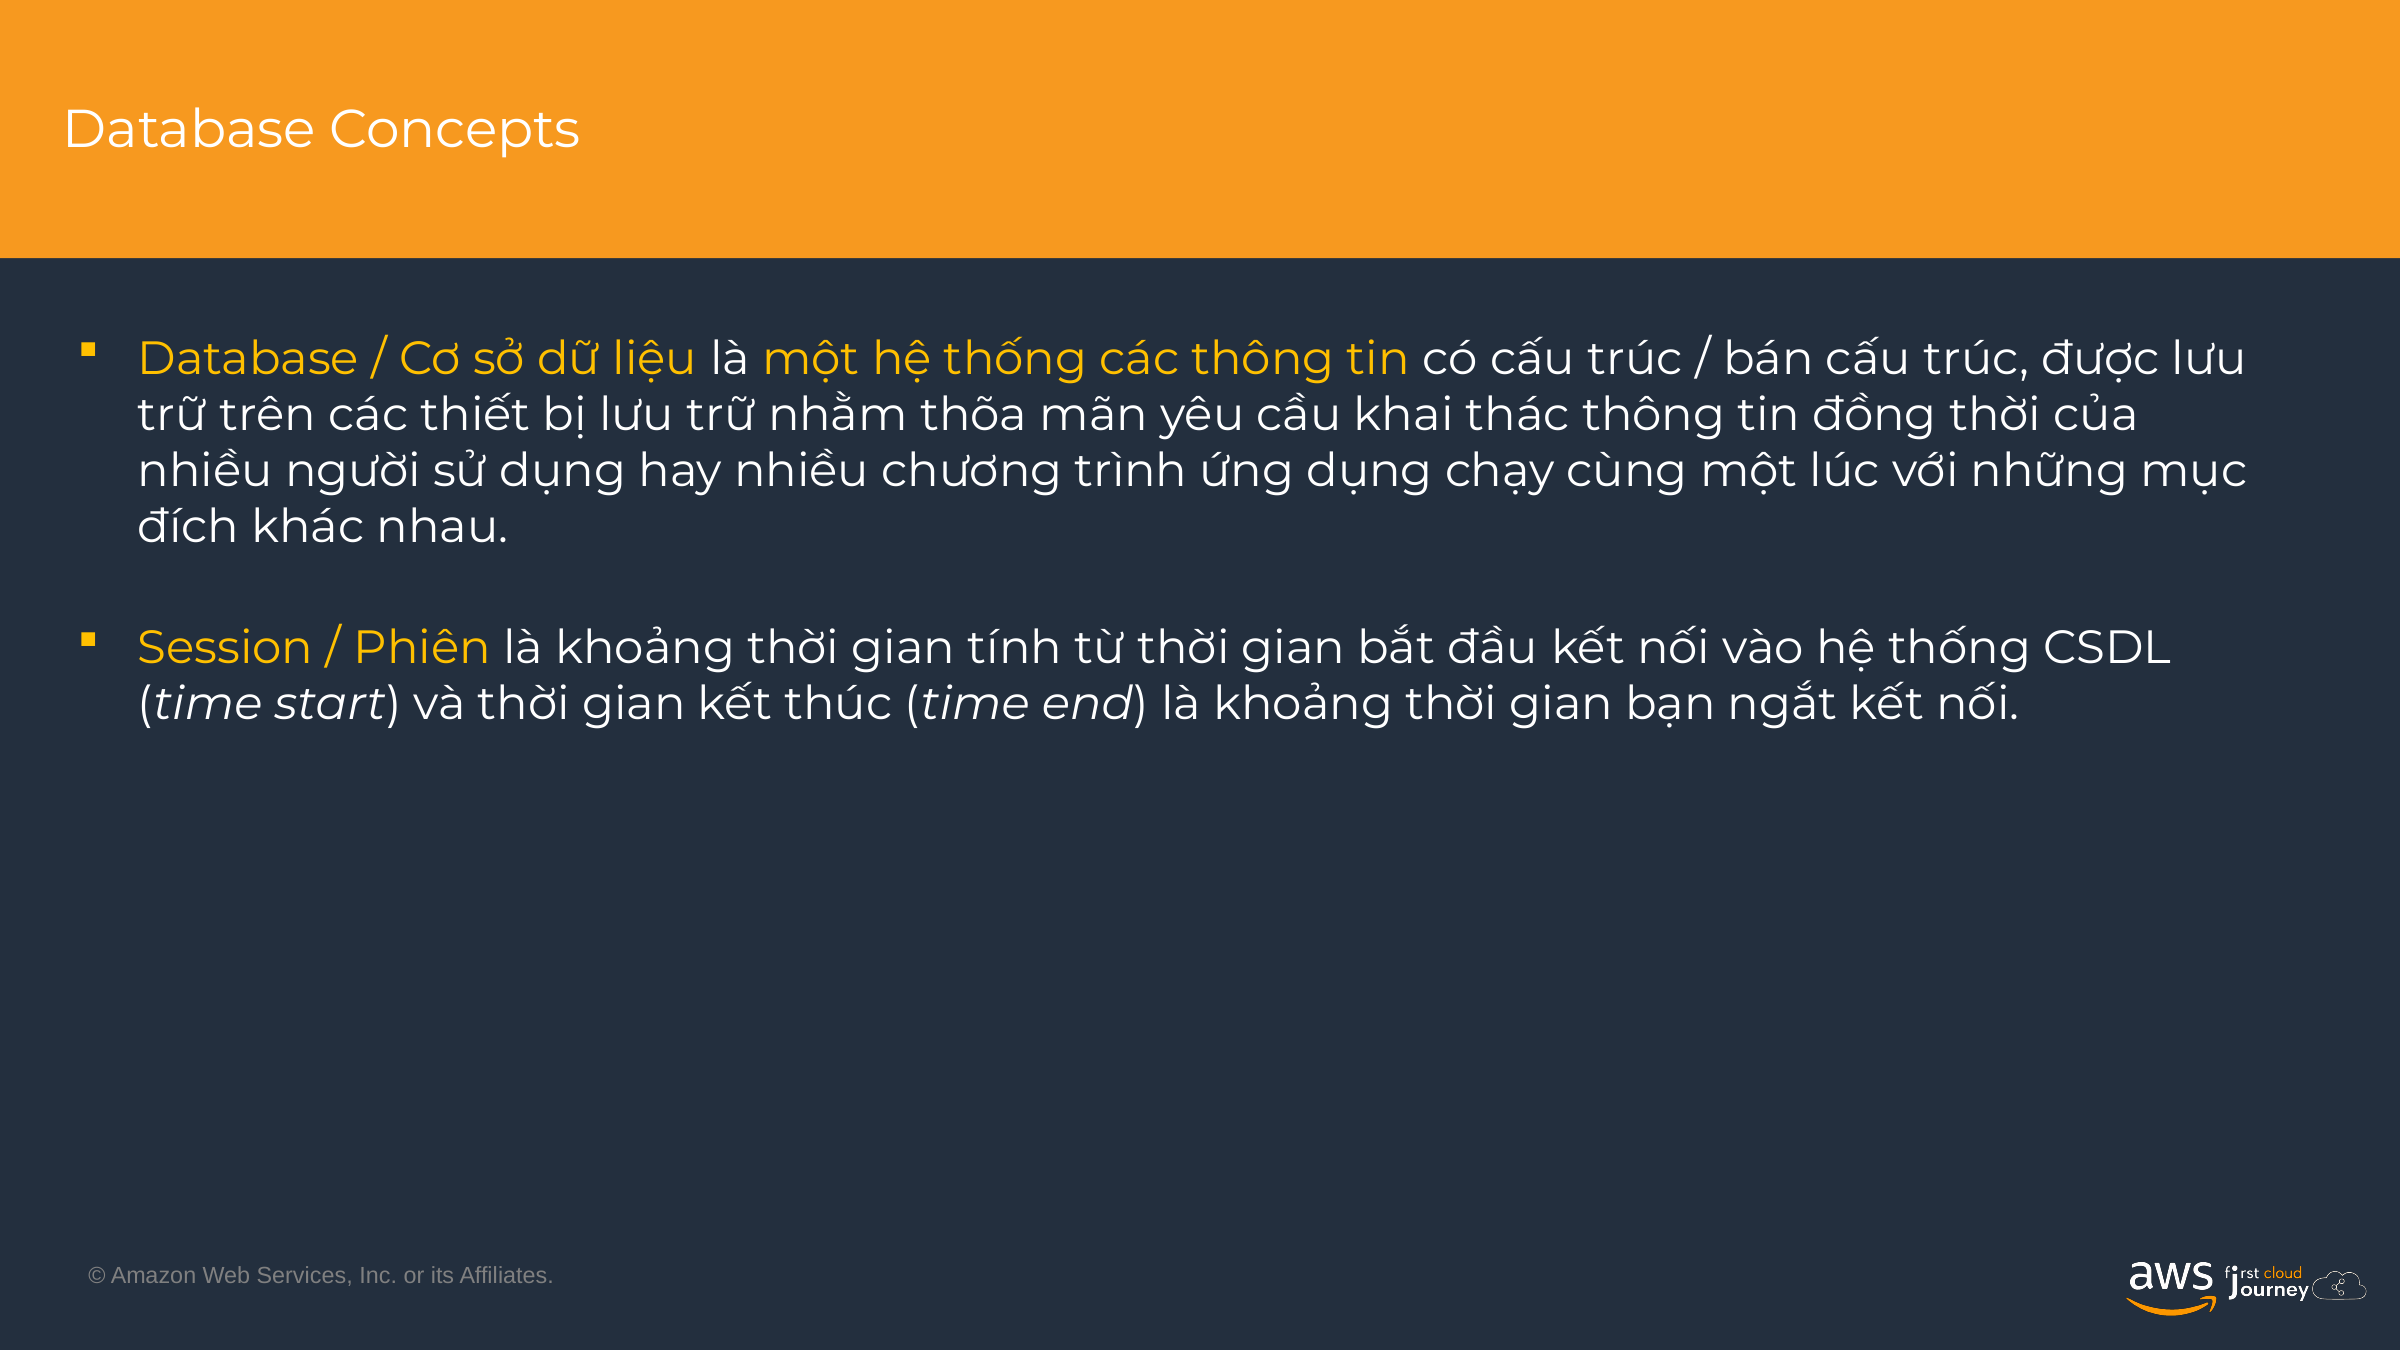

Database Concepts
Database / Cơ sở dữ liệu là một hệ thống các thông tin có cấu trúc / bán cấu trúc, được lưu trữ trên các thiết bị lưu trữ nhằm thõa mãn yêu cầu khai thác thông tin đồng thời của nhiều người sử dụng hay nhiều chương trình ứng dụng chạy cùng một lúc với những mục đích khác nhau.
Session / Phiên là khoảng thời gian tính từ thời gian bắt đầu kết nối vào hệ thống CSDL (time start) và thời gian kết thúc (time end) là khoảng thời gian bạn ngắt kết nối.